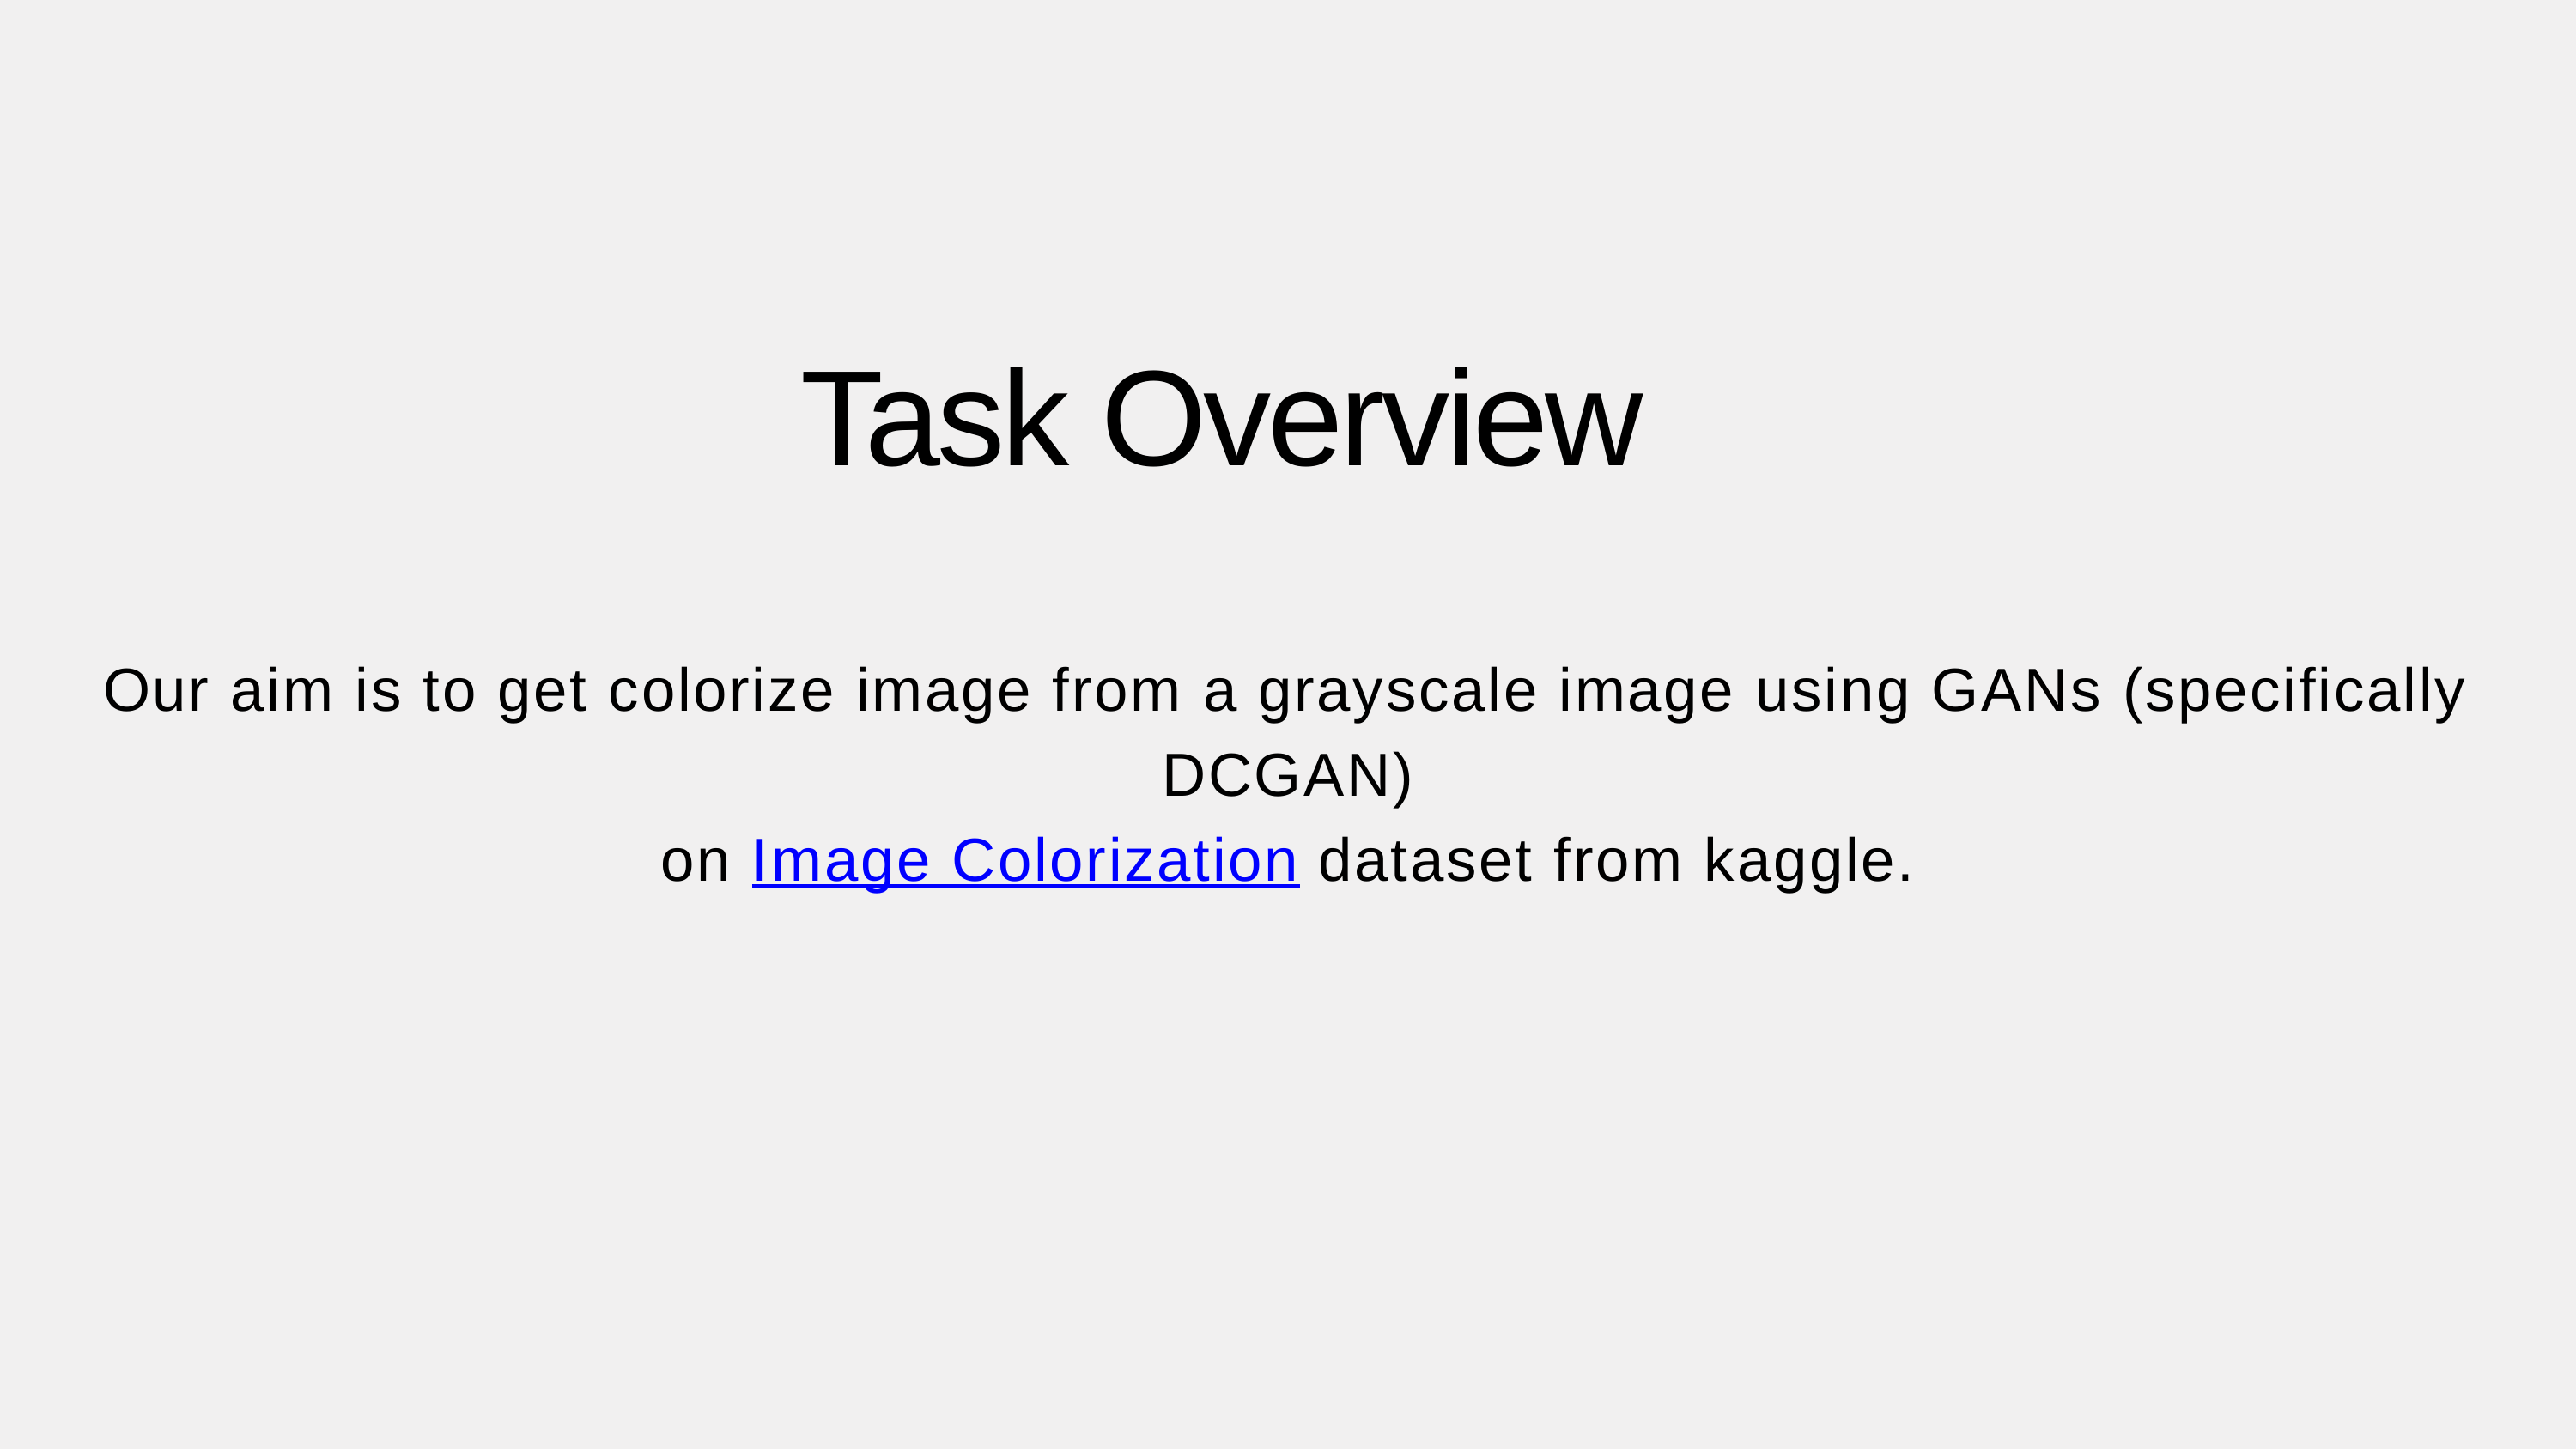

Task Overview
Our aim is to get colorize image from a grayscale image using GANs (specifically DCGAN)
on Image Colorization dataset from kaggle.